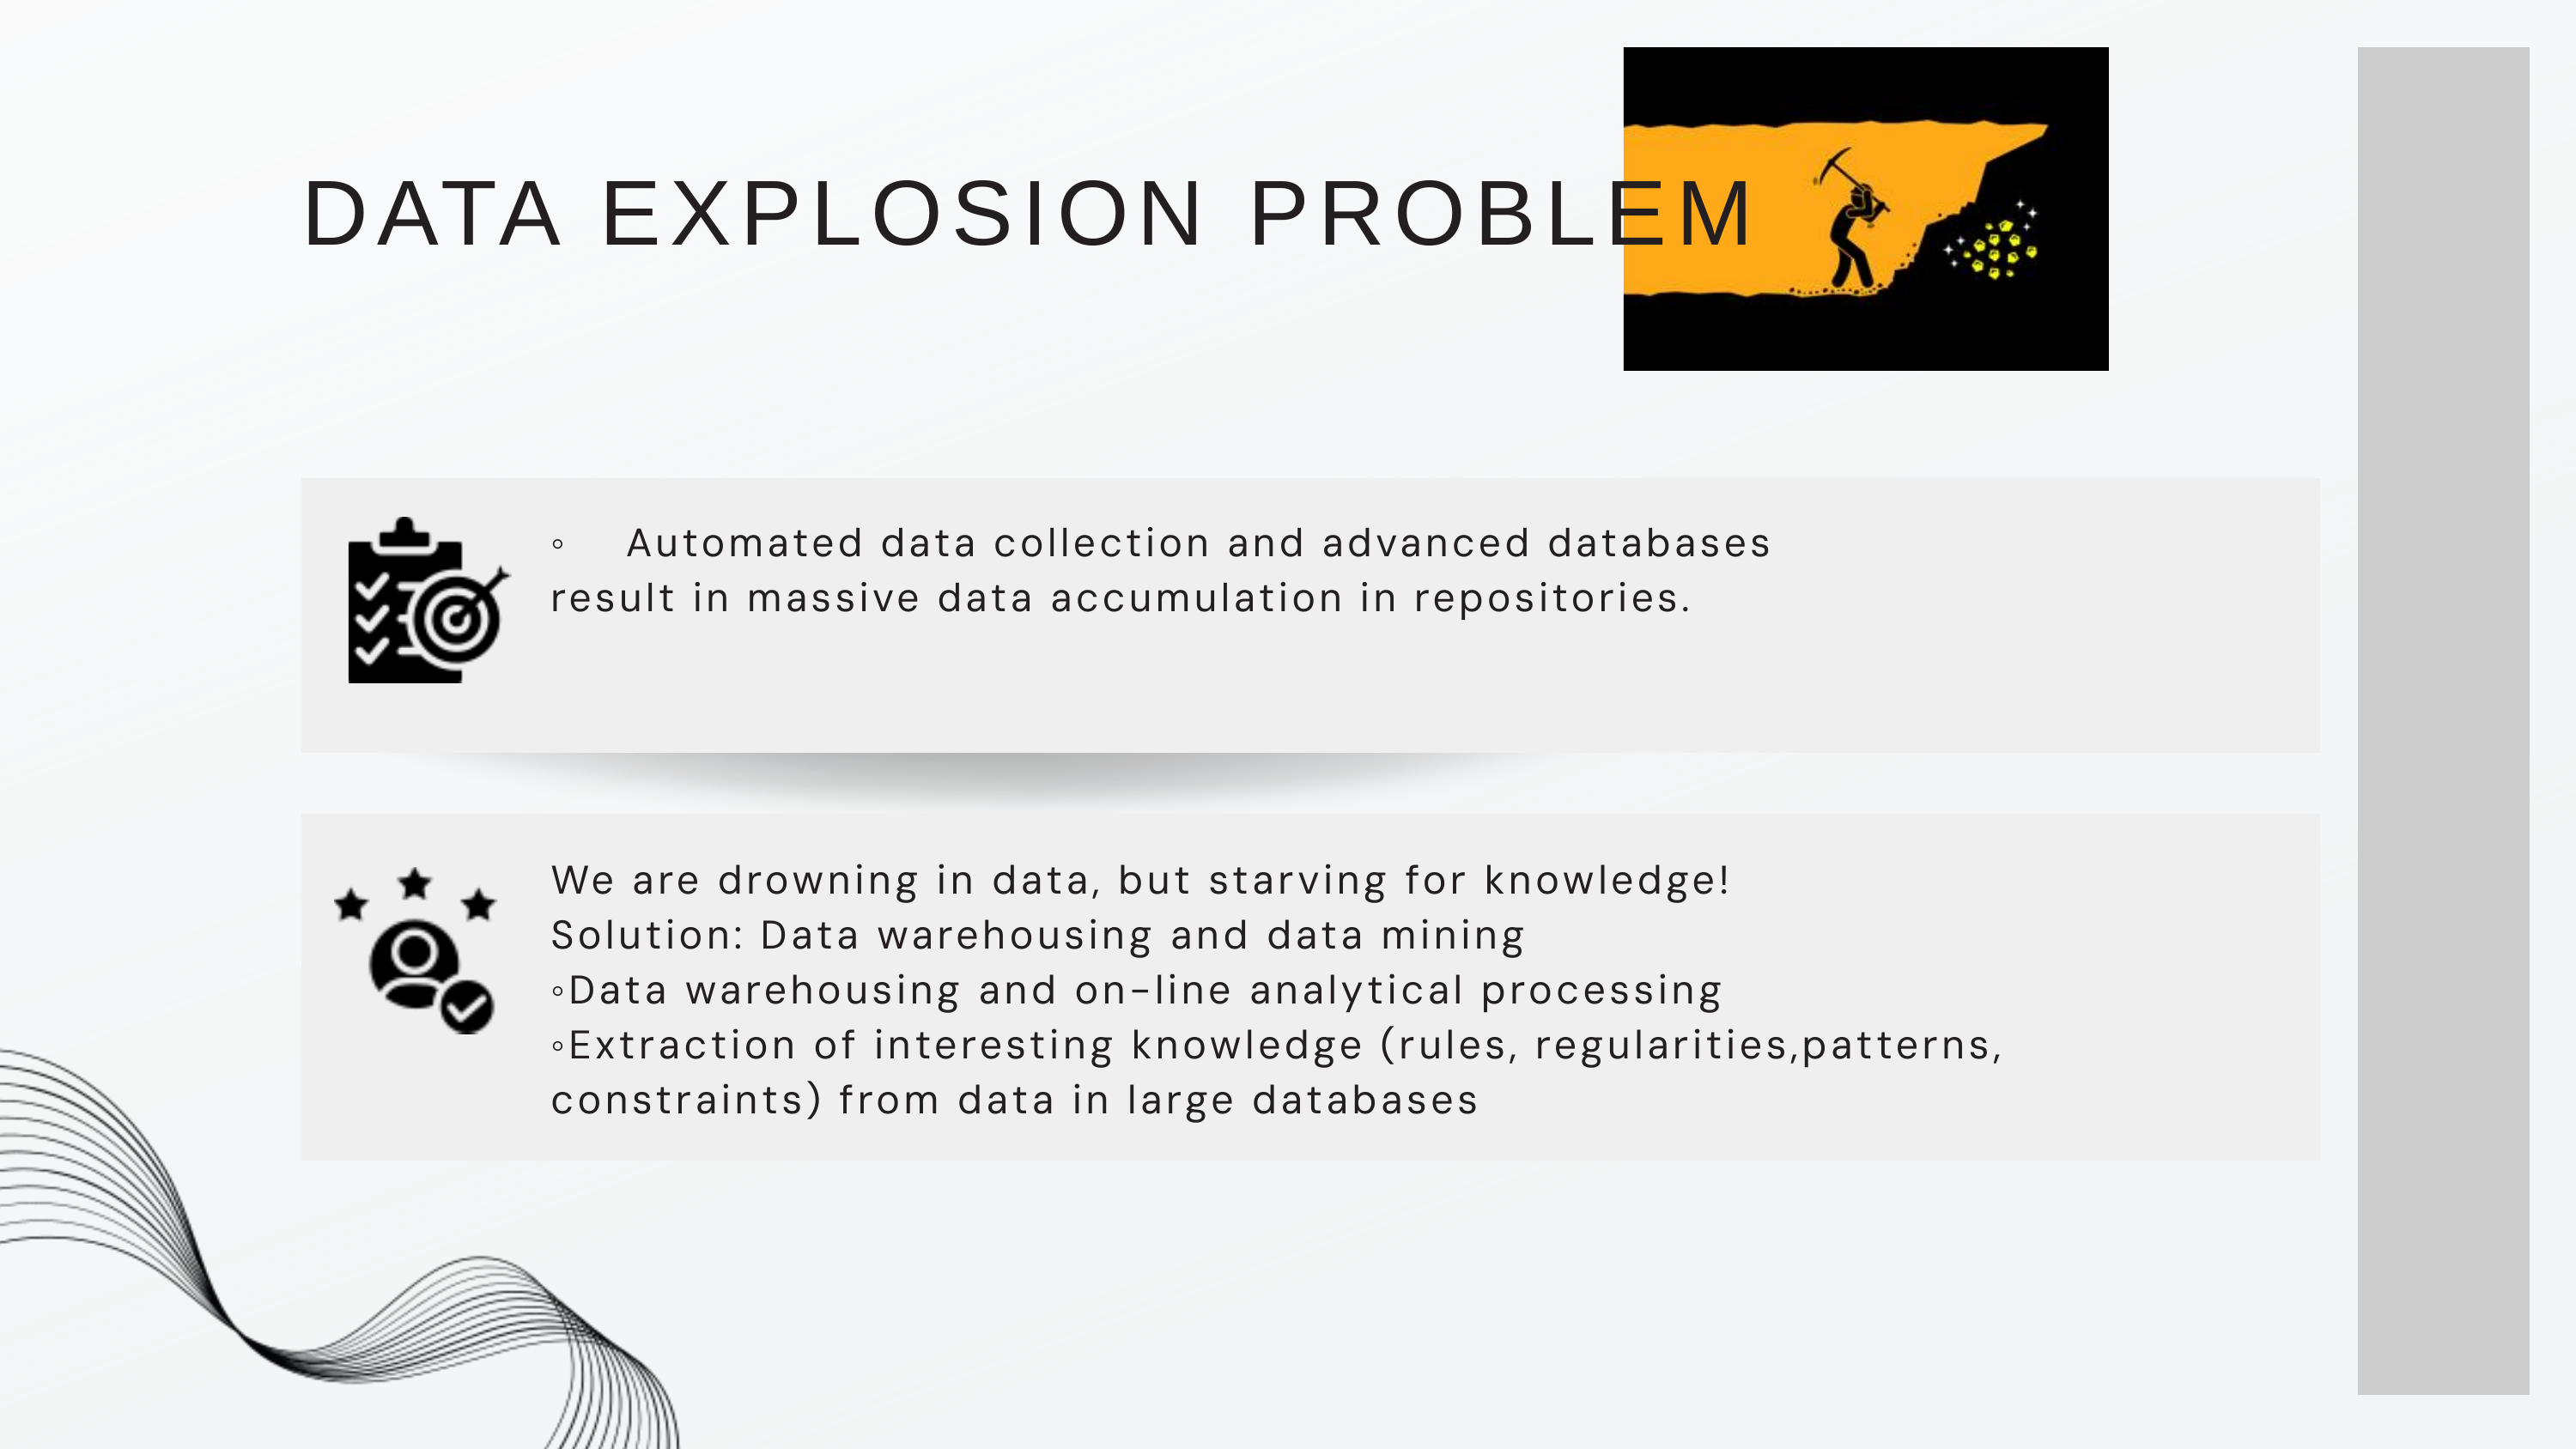

DATA EXPLOSION PROBLEM

◦    Automated data collection and advanced databases result in massive data accumulation in repositories.

We are drowning in data, but starving for knowledge!
Solution: Data warehousing and data mining
◦Data warehousing and on-line analytical processing
◦Extraction of interesting knowledge (rules, regularities,patterns, constraints) from data in large databases